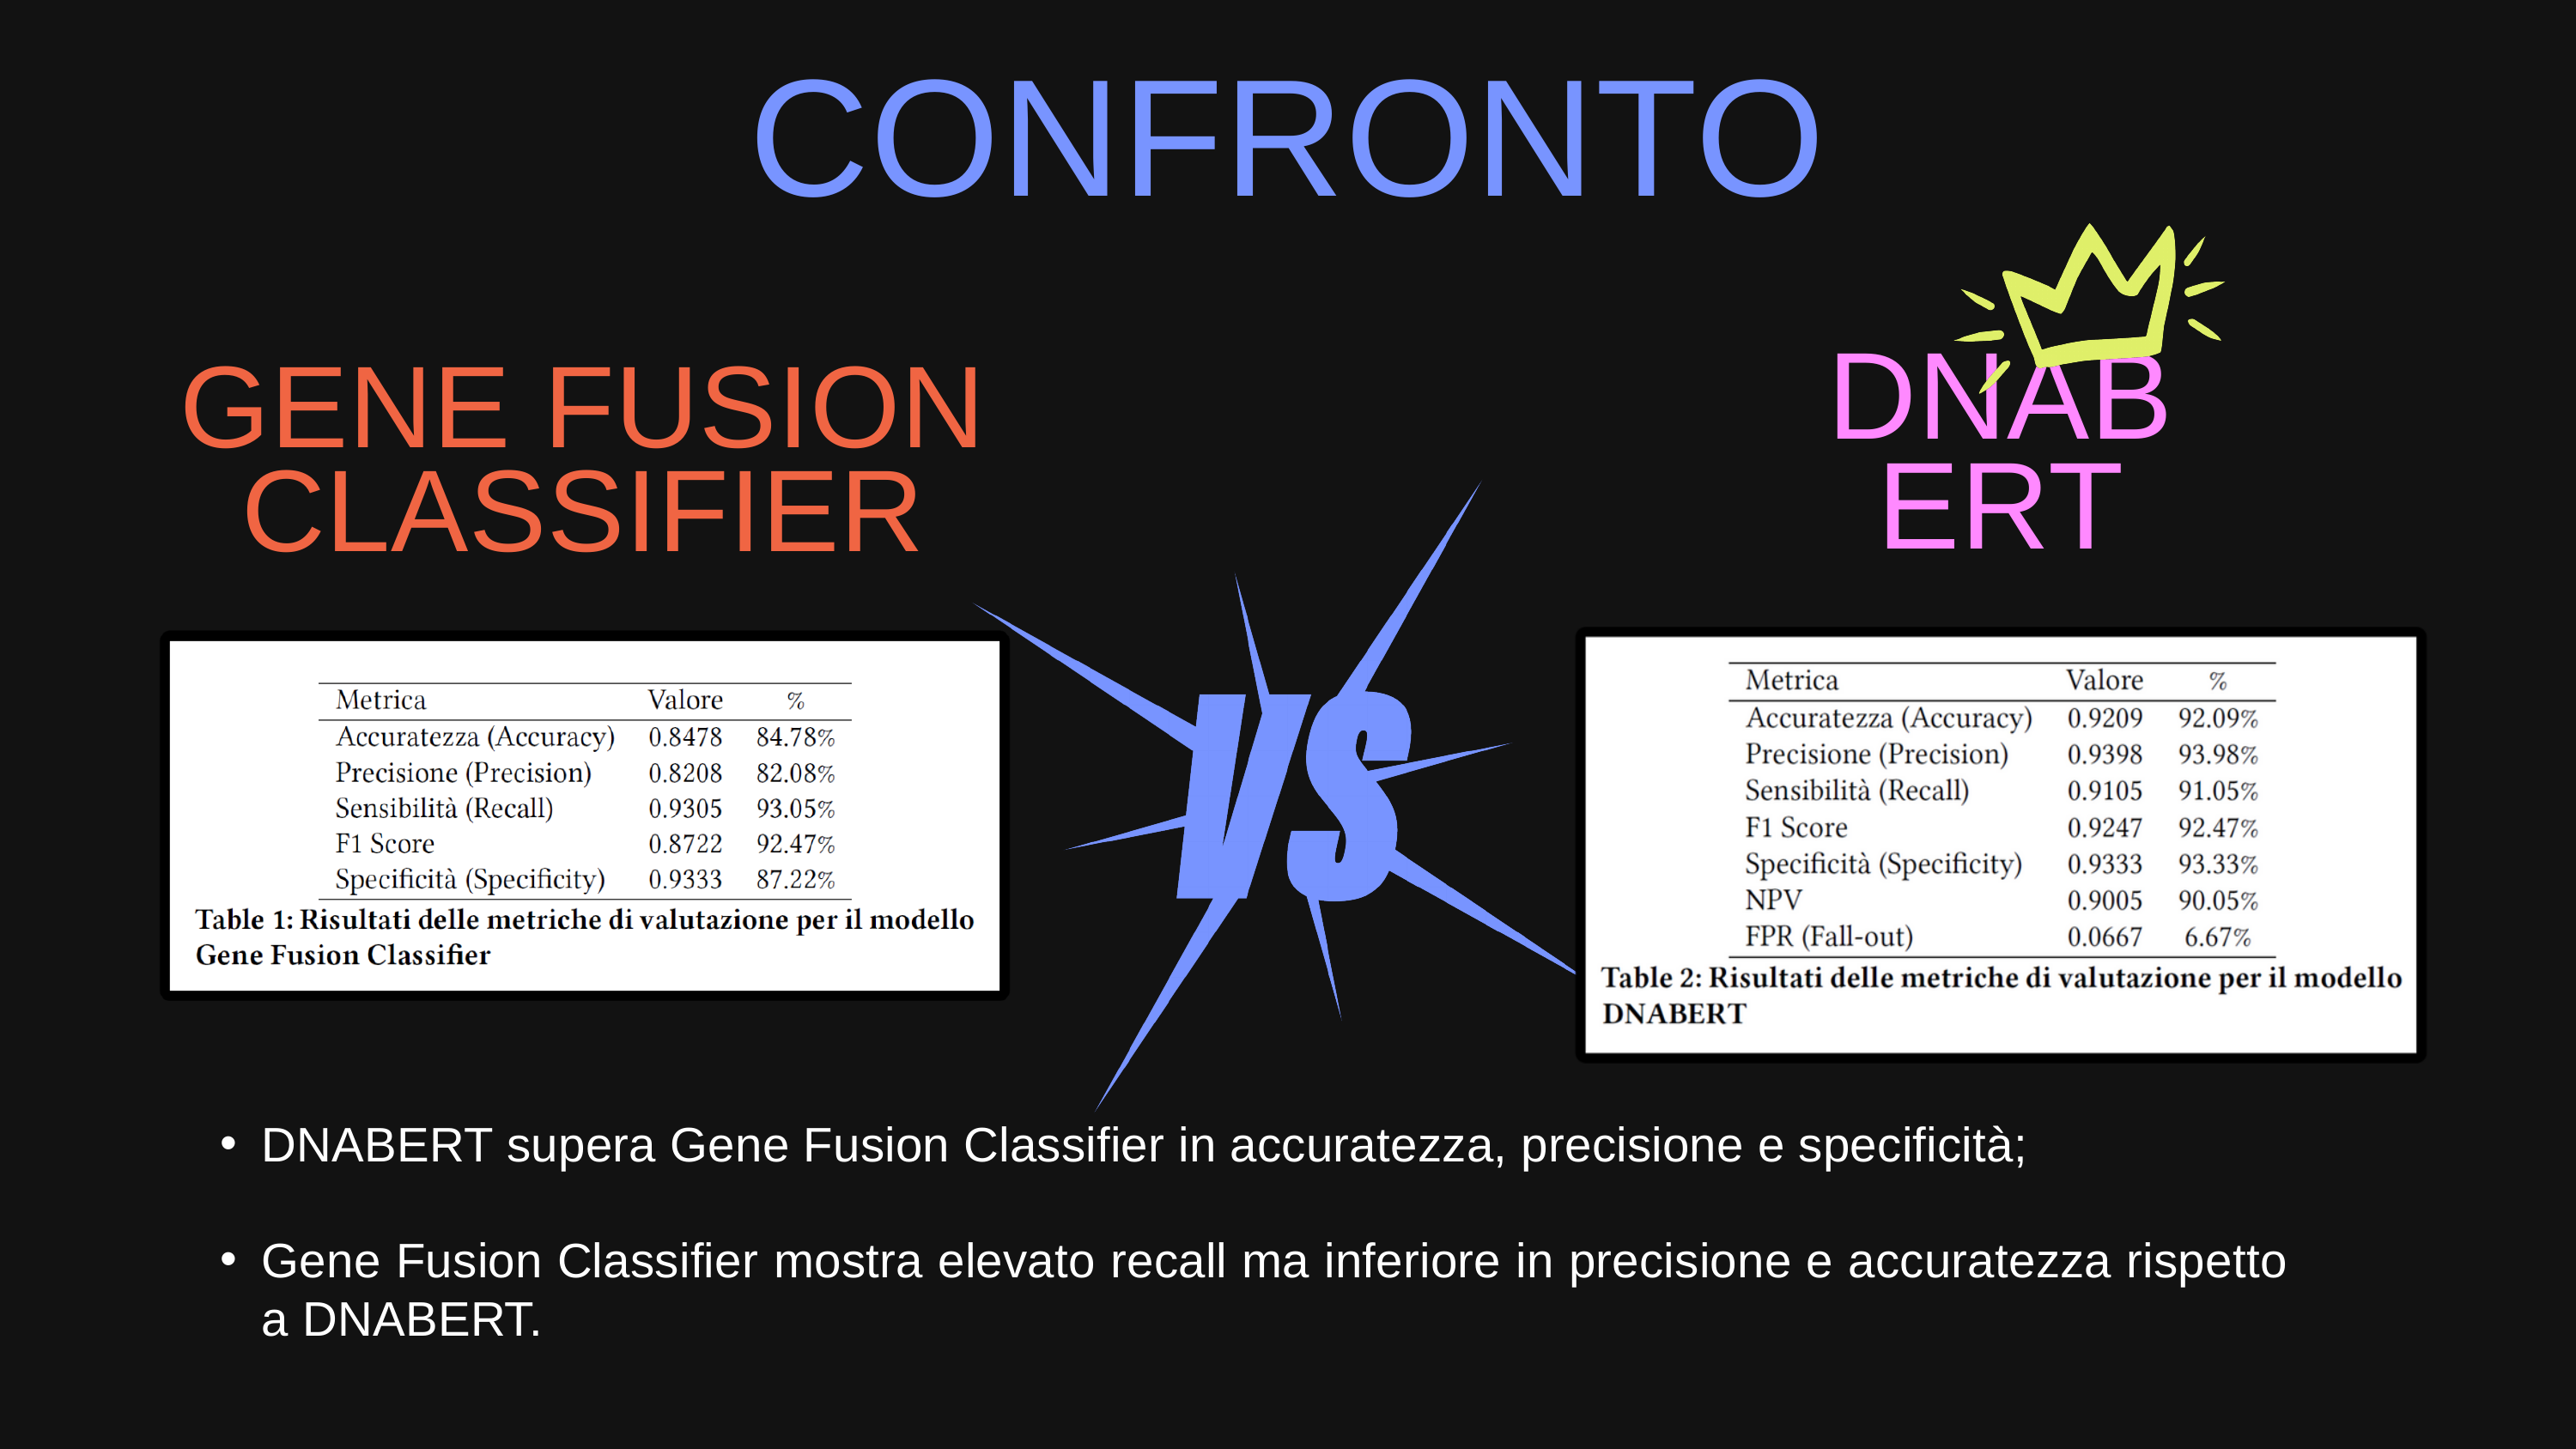

CONFRONTO

DNABERT
GENE FUSION CLASSIFIER

DNABERT supera Gene Fusion Classifier in accuratezza, precisione e specificità;

Gene Fusion Classifier mostra elevato recall ma inferiore in precisione e accuratezza rispetto a DNABERT.